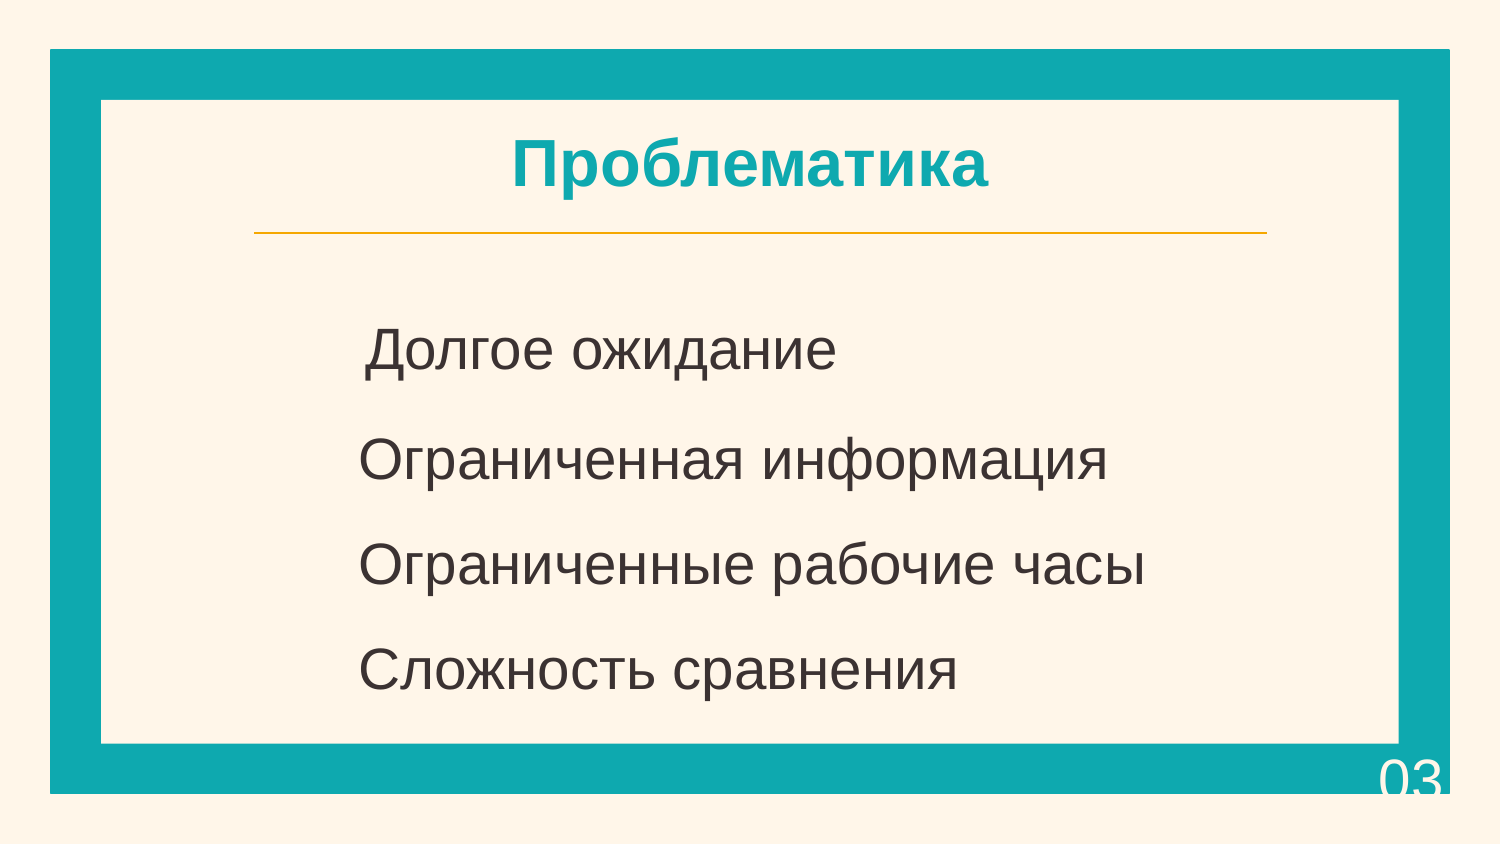

# Проблематика
 Долгое ожидание
 Ограниченная информация
 Ограниченные рабочие часы
 Сложность сравнения

03